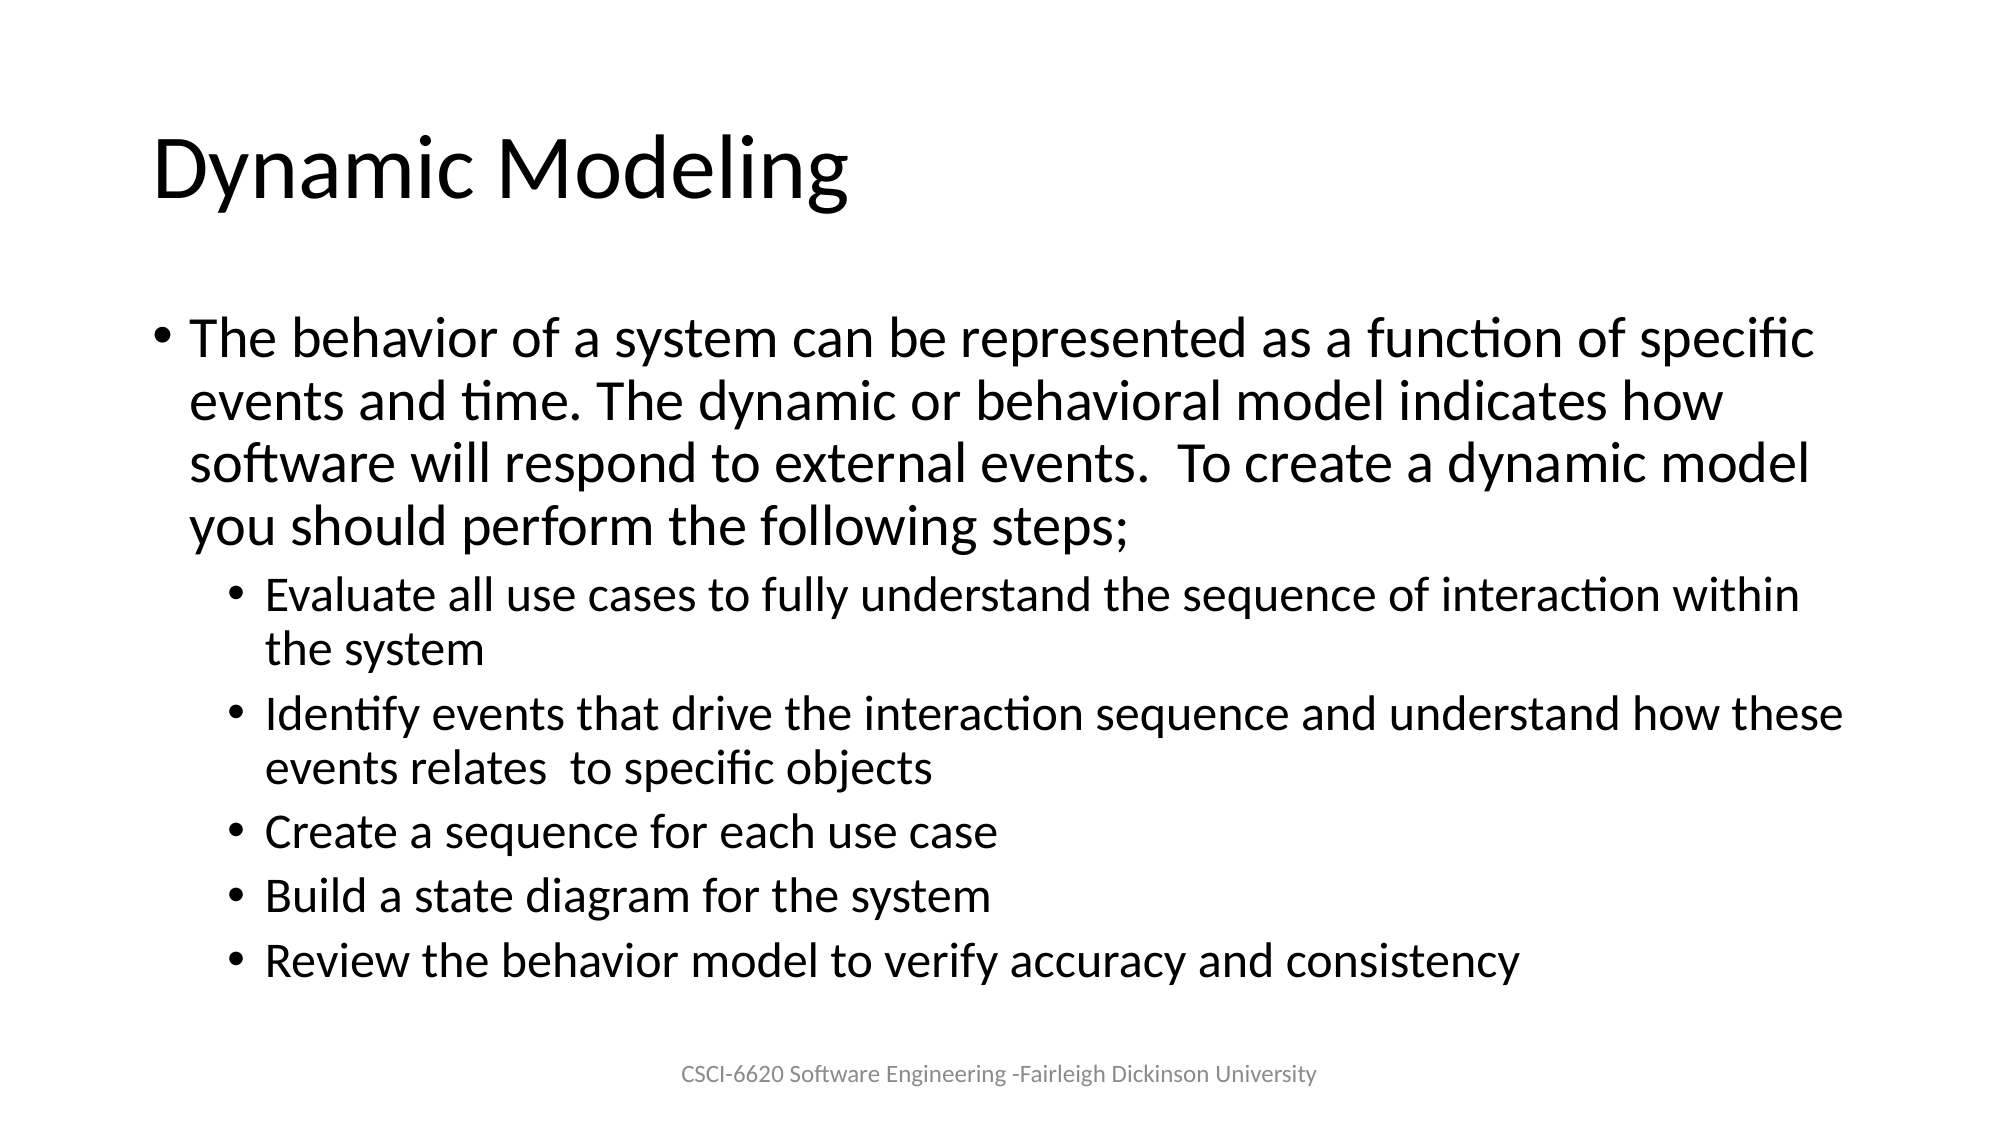

# Dynamic Modeling
The behavior of a system can be represented as a function of specific events and time. The dynamic or behavioral model indicates how software will respond to external events.  To create a dynamic model you should perform the following steps;
Evaluate all use cases to fully understand the sequence of interaction within the system
Identify events that drive the interaction sequence and understand how these events relates  to specific objects
Create a sequence for each use case
Build a state diagram for the system
Review the behavior model to verify accuracy and consistency

CSCI-6620 Software Engineering -Fairleigh Dickinson University